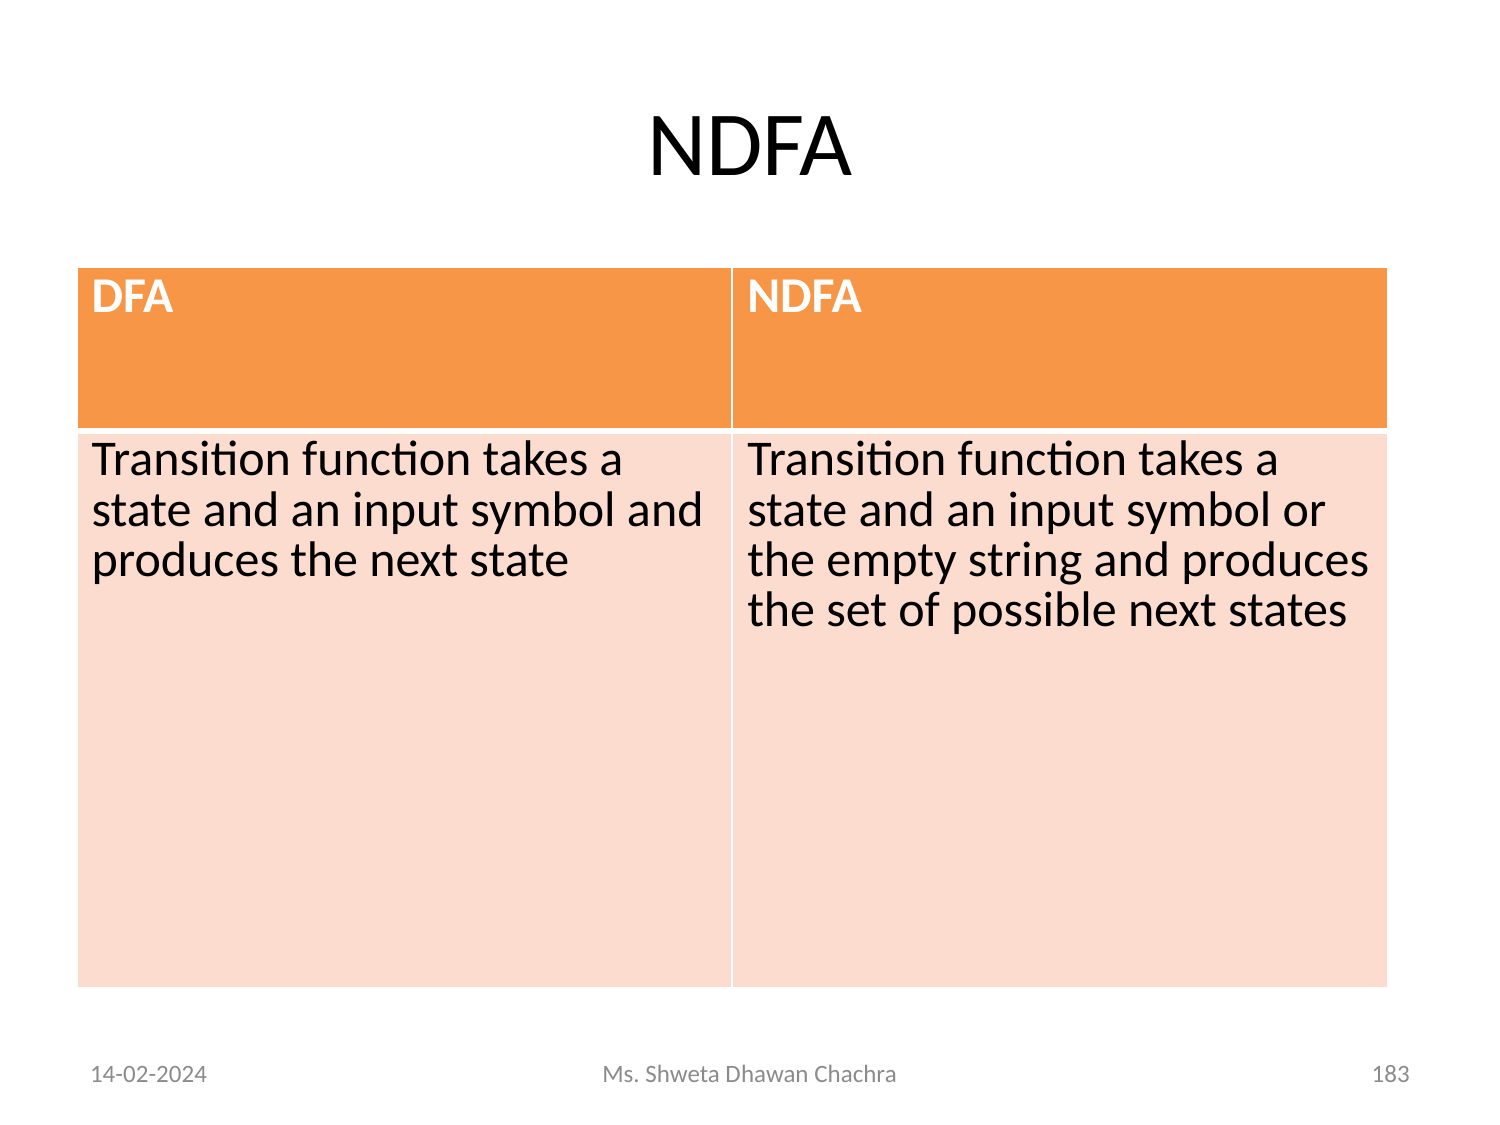

# NDFA

| DFA | NDFA |
| --- | --- |
| Transition function takes a state and an input symbol and produces the next state | Transition function takes a state and an input symbol or the empty string and produces the set of possible next states |
14-02-2024
Ms. Shweta Dhawan Chachra
183